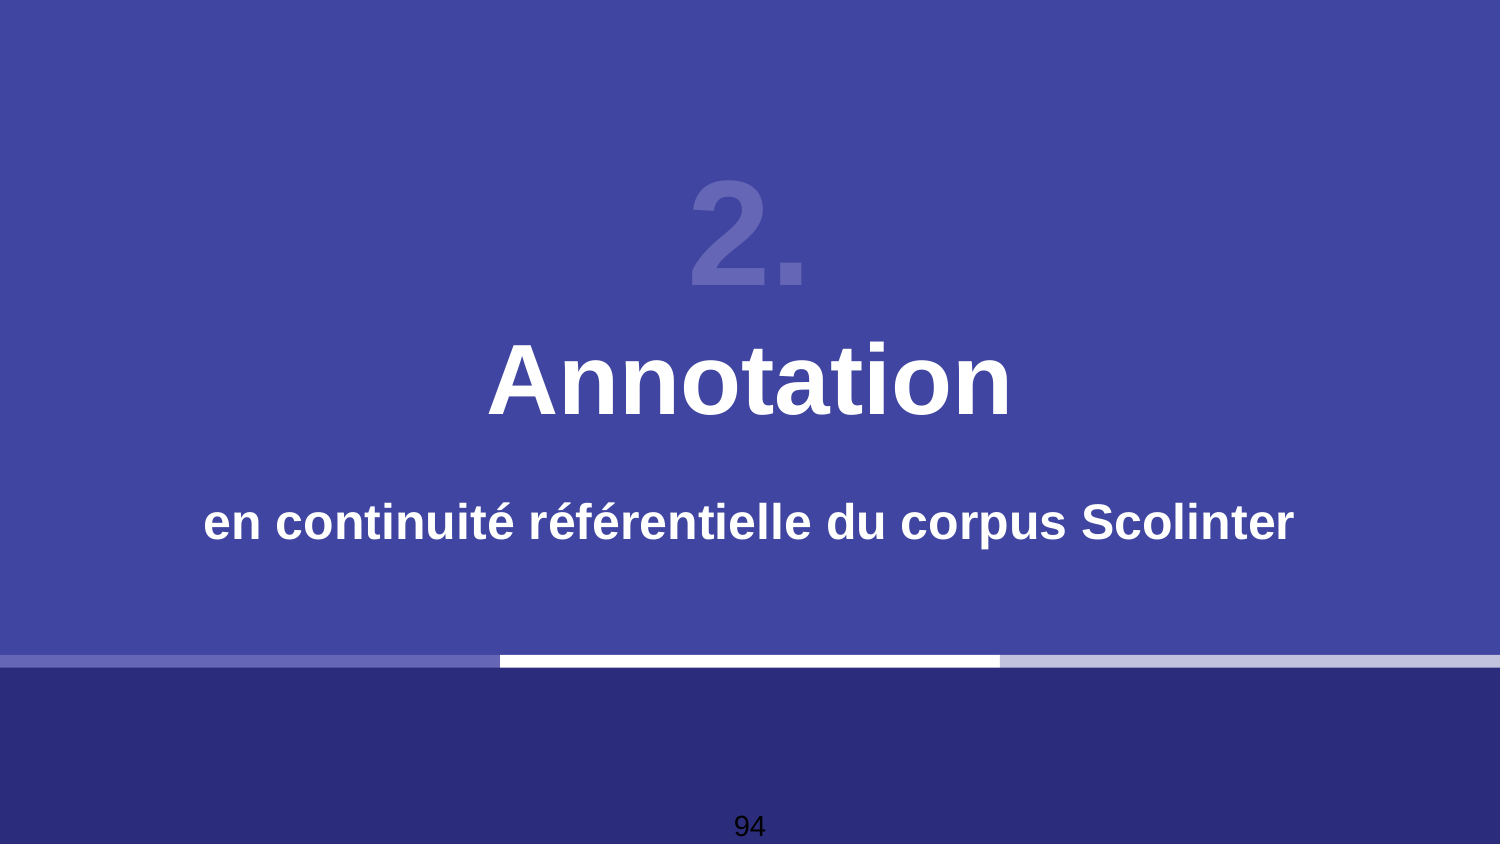

# 2.
Annotation
en continuité référentielle du corpus Scolinter
94